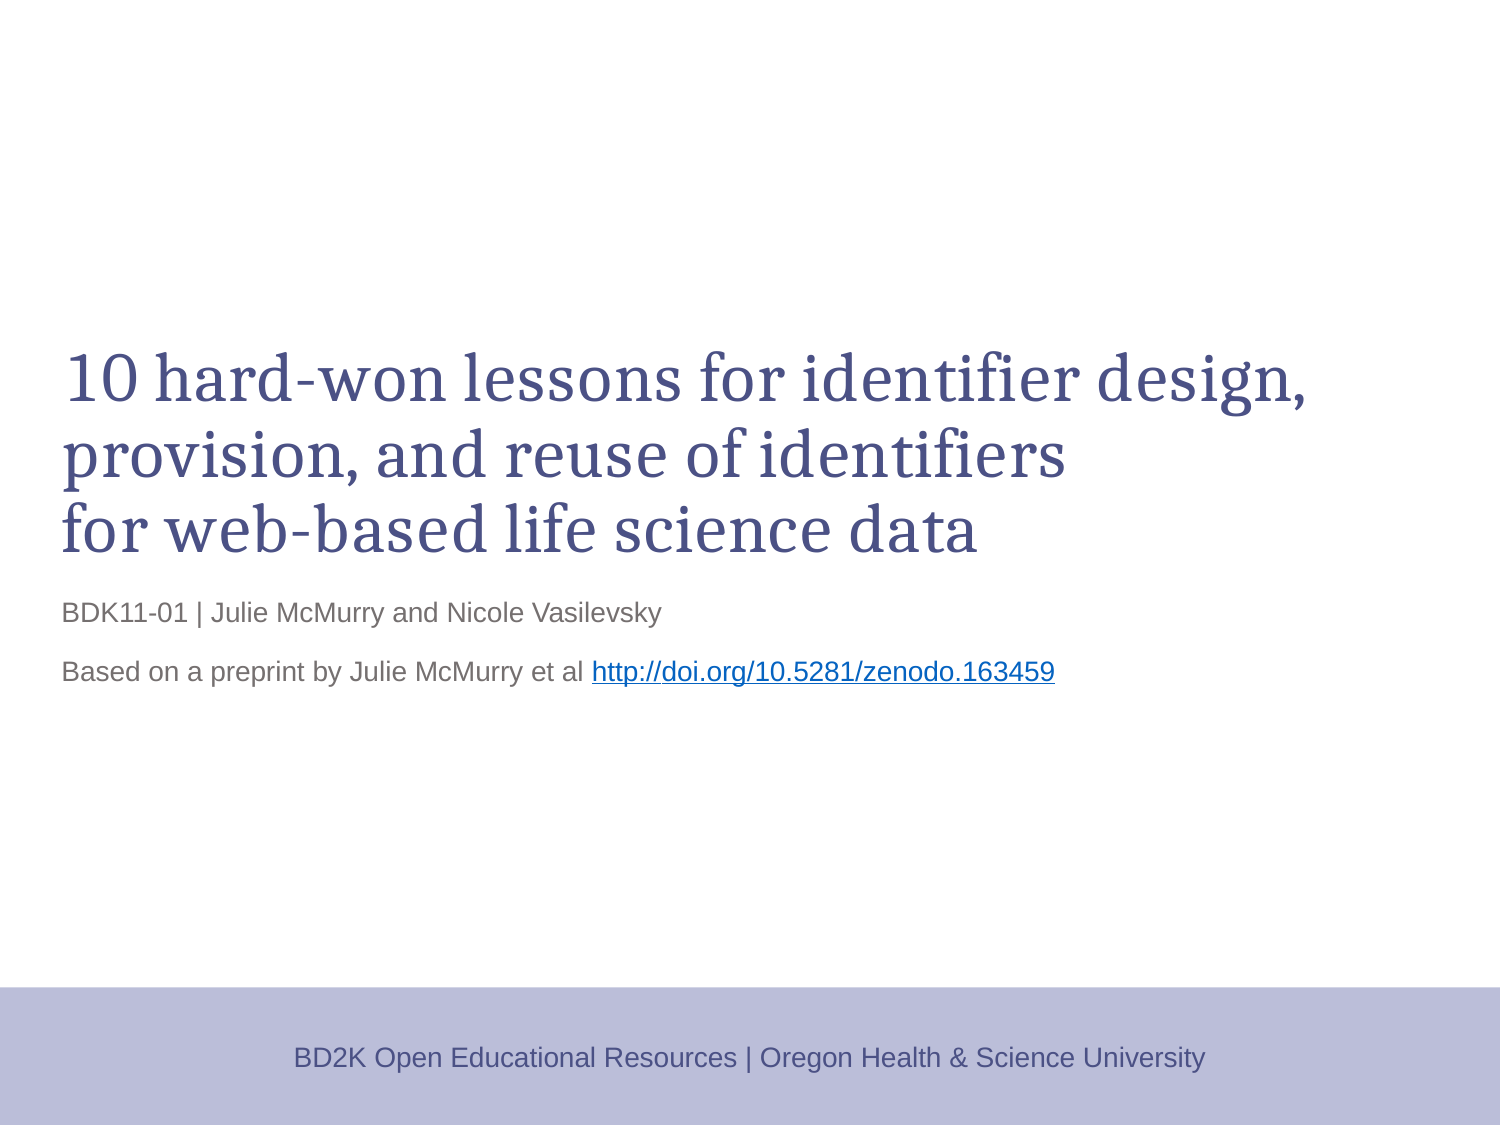

# 10 hard-won lessons for identifier design, provision, and reuse of identifiers for web-based life science data
BDK11-01 | Julie McMurry and Nicole Vasilevsky
Based on a preprint by Julie McMurry et al http://doi.org/10.5281/zenodo.163459